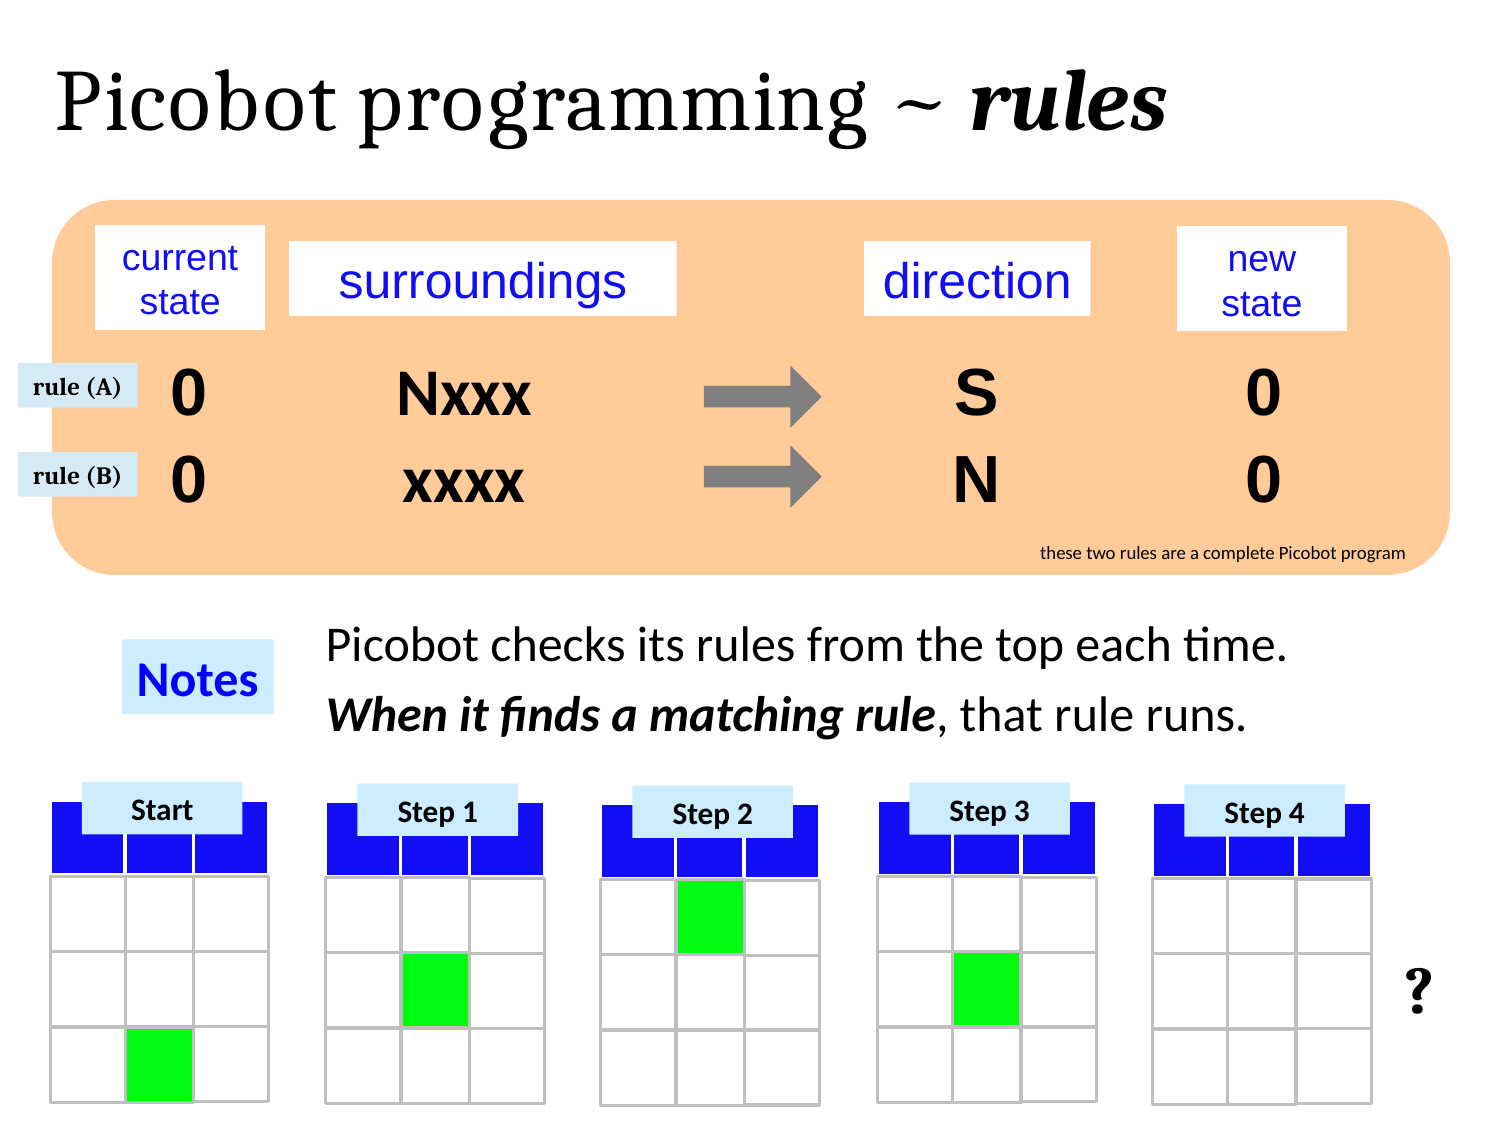

Picobot programming ~ rules

current state
new state
surroundings
direction
0
Nxxx
S
0
rule (A)

0
xxxx
N
0

rule (B)
these two rules are a complete Picobot program
Picobot checks its rules from the top each time.
Notes
When it finds a matching rule, that rule runs.
Start
Step 3
Step 1
Step 4
Step 2

?